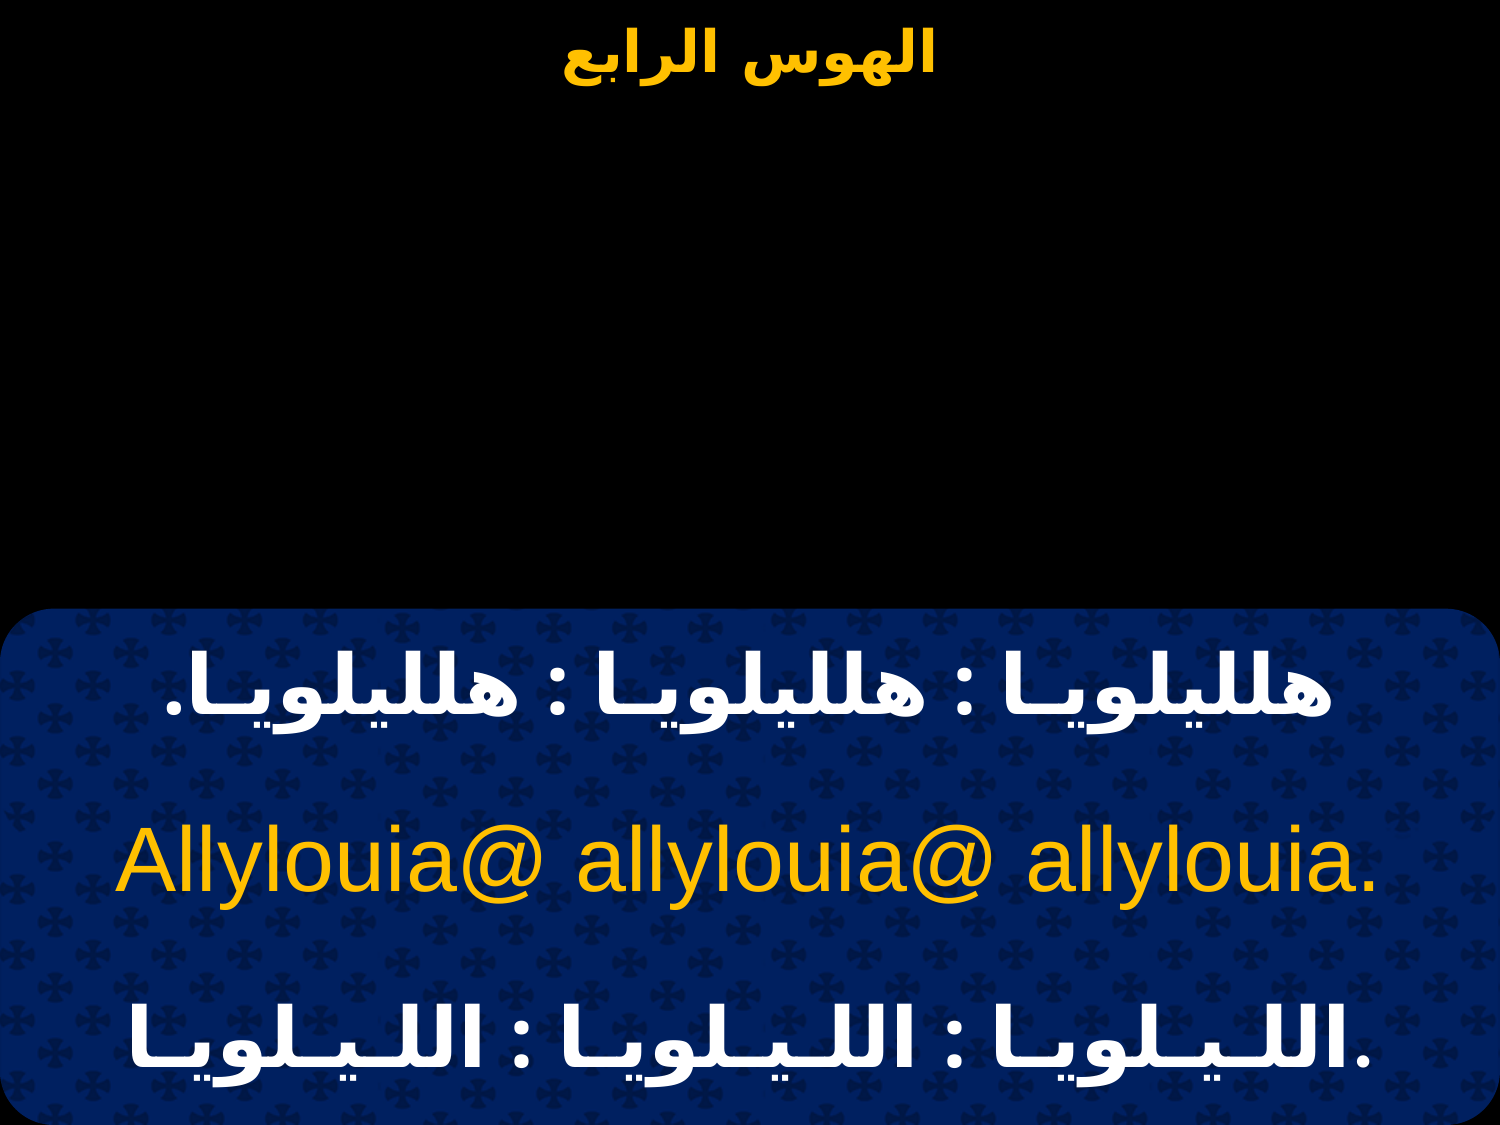

هلليلويـا : هلليلويـا : هلليلويـا.
Allylouia@ allylouia@ allylouia.
اللـيـلويـا : اللـيـلويـا : اللـيـلويـا.